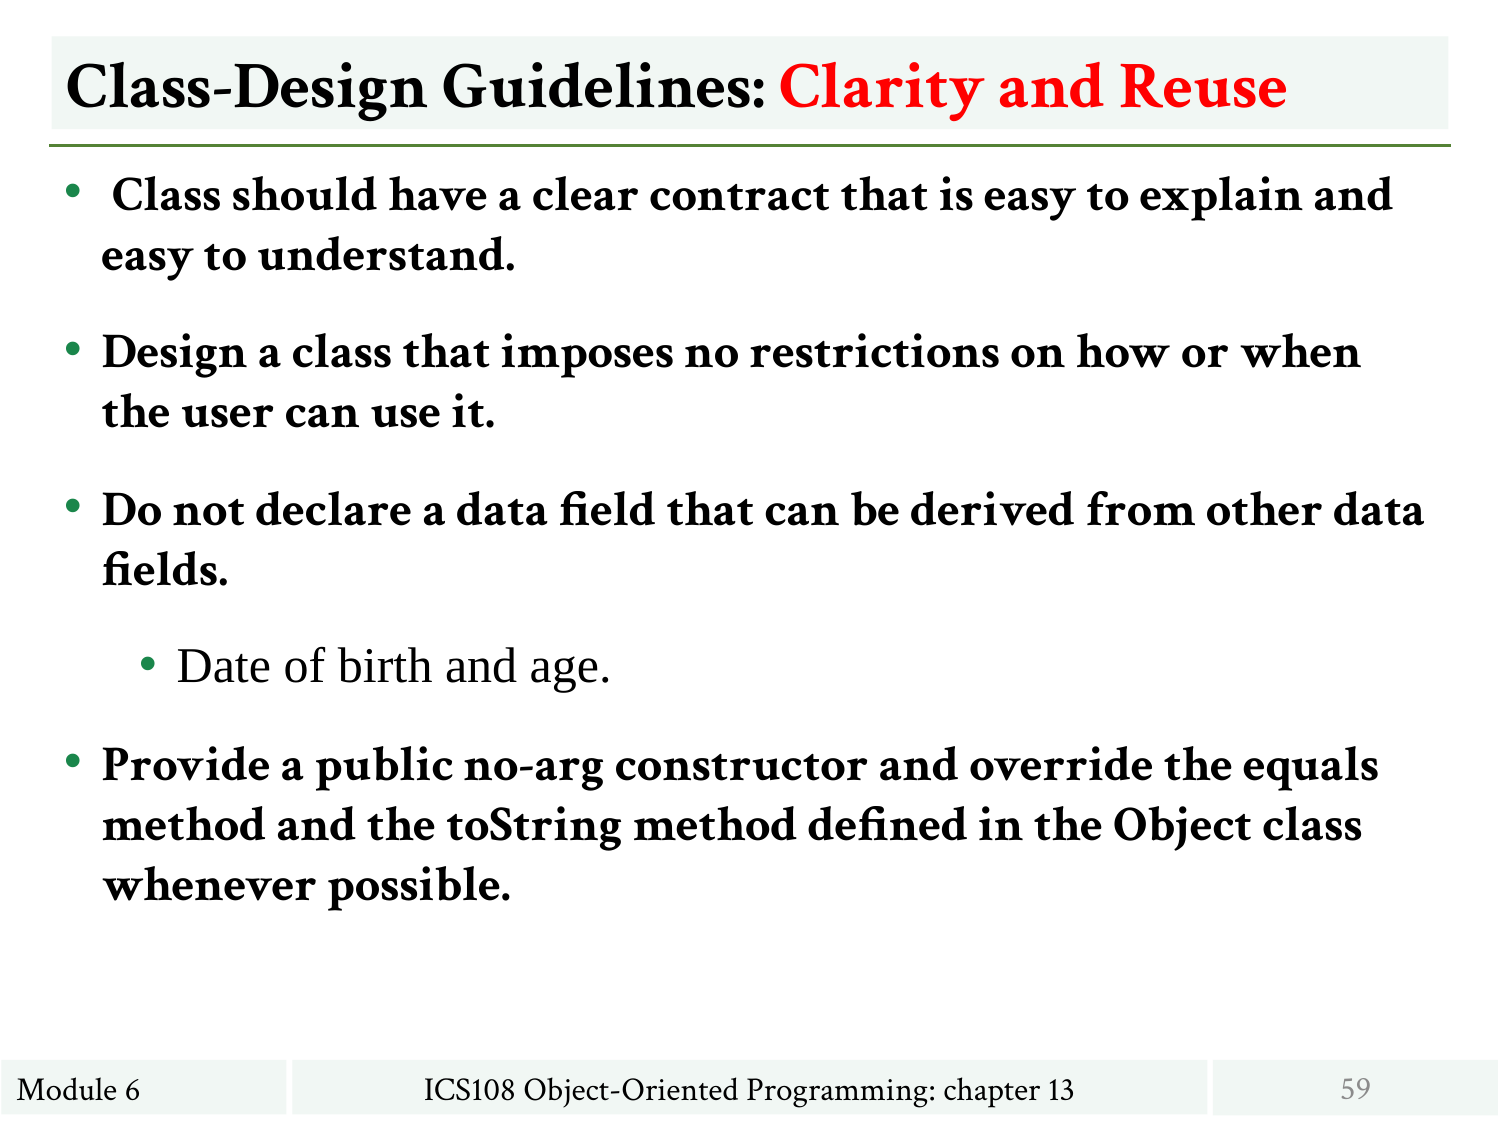

# Class-Design Guidelines: Clarity and Reuse
 Class should have a clear contract that is easy to explain and easy to understand.
Design a class that imposes no restrictions on how or when the user can use it.
Do not declare a data field that can be derived from other data fields.
Date of birth and age.
Provide a public no-arg constructor and override the equals method and the toString method defined in the Object class whenever possible.

59